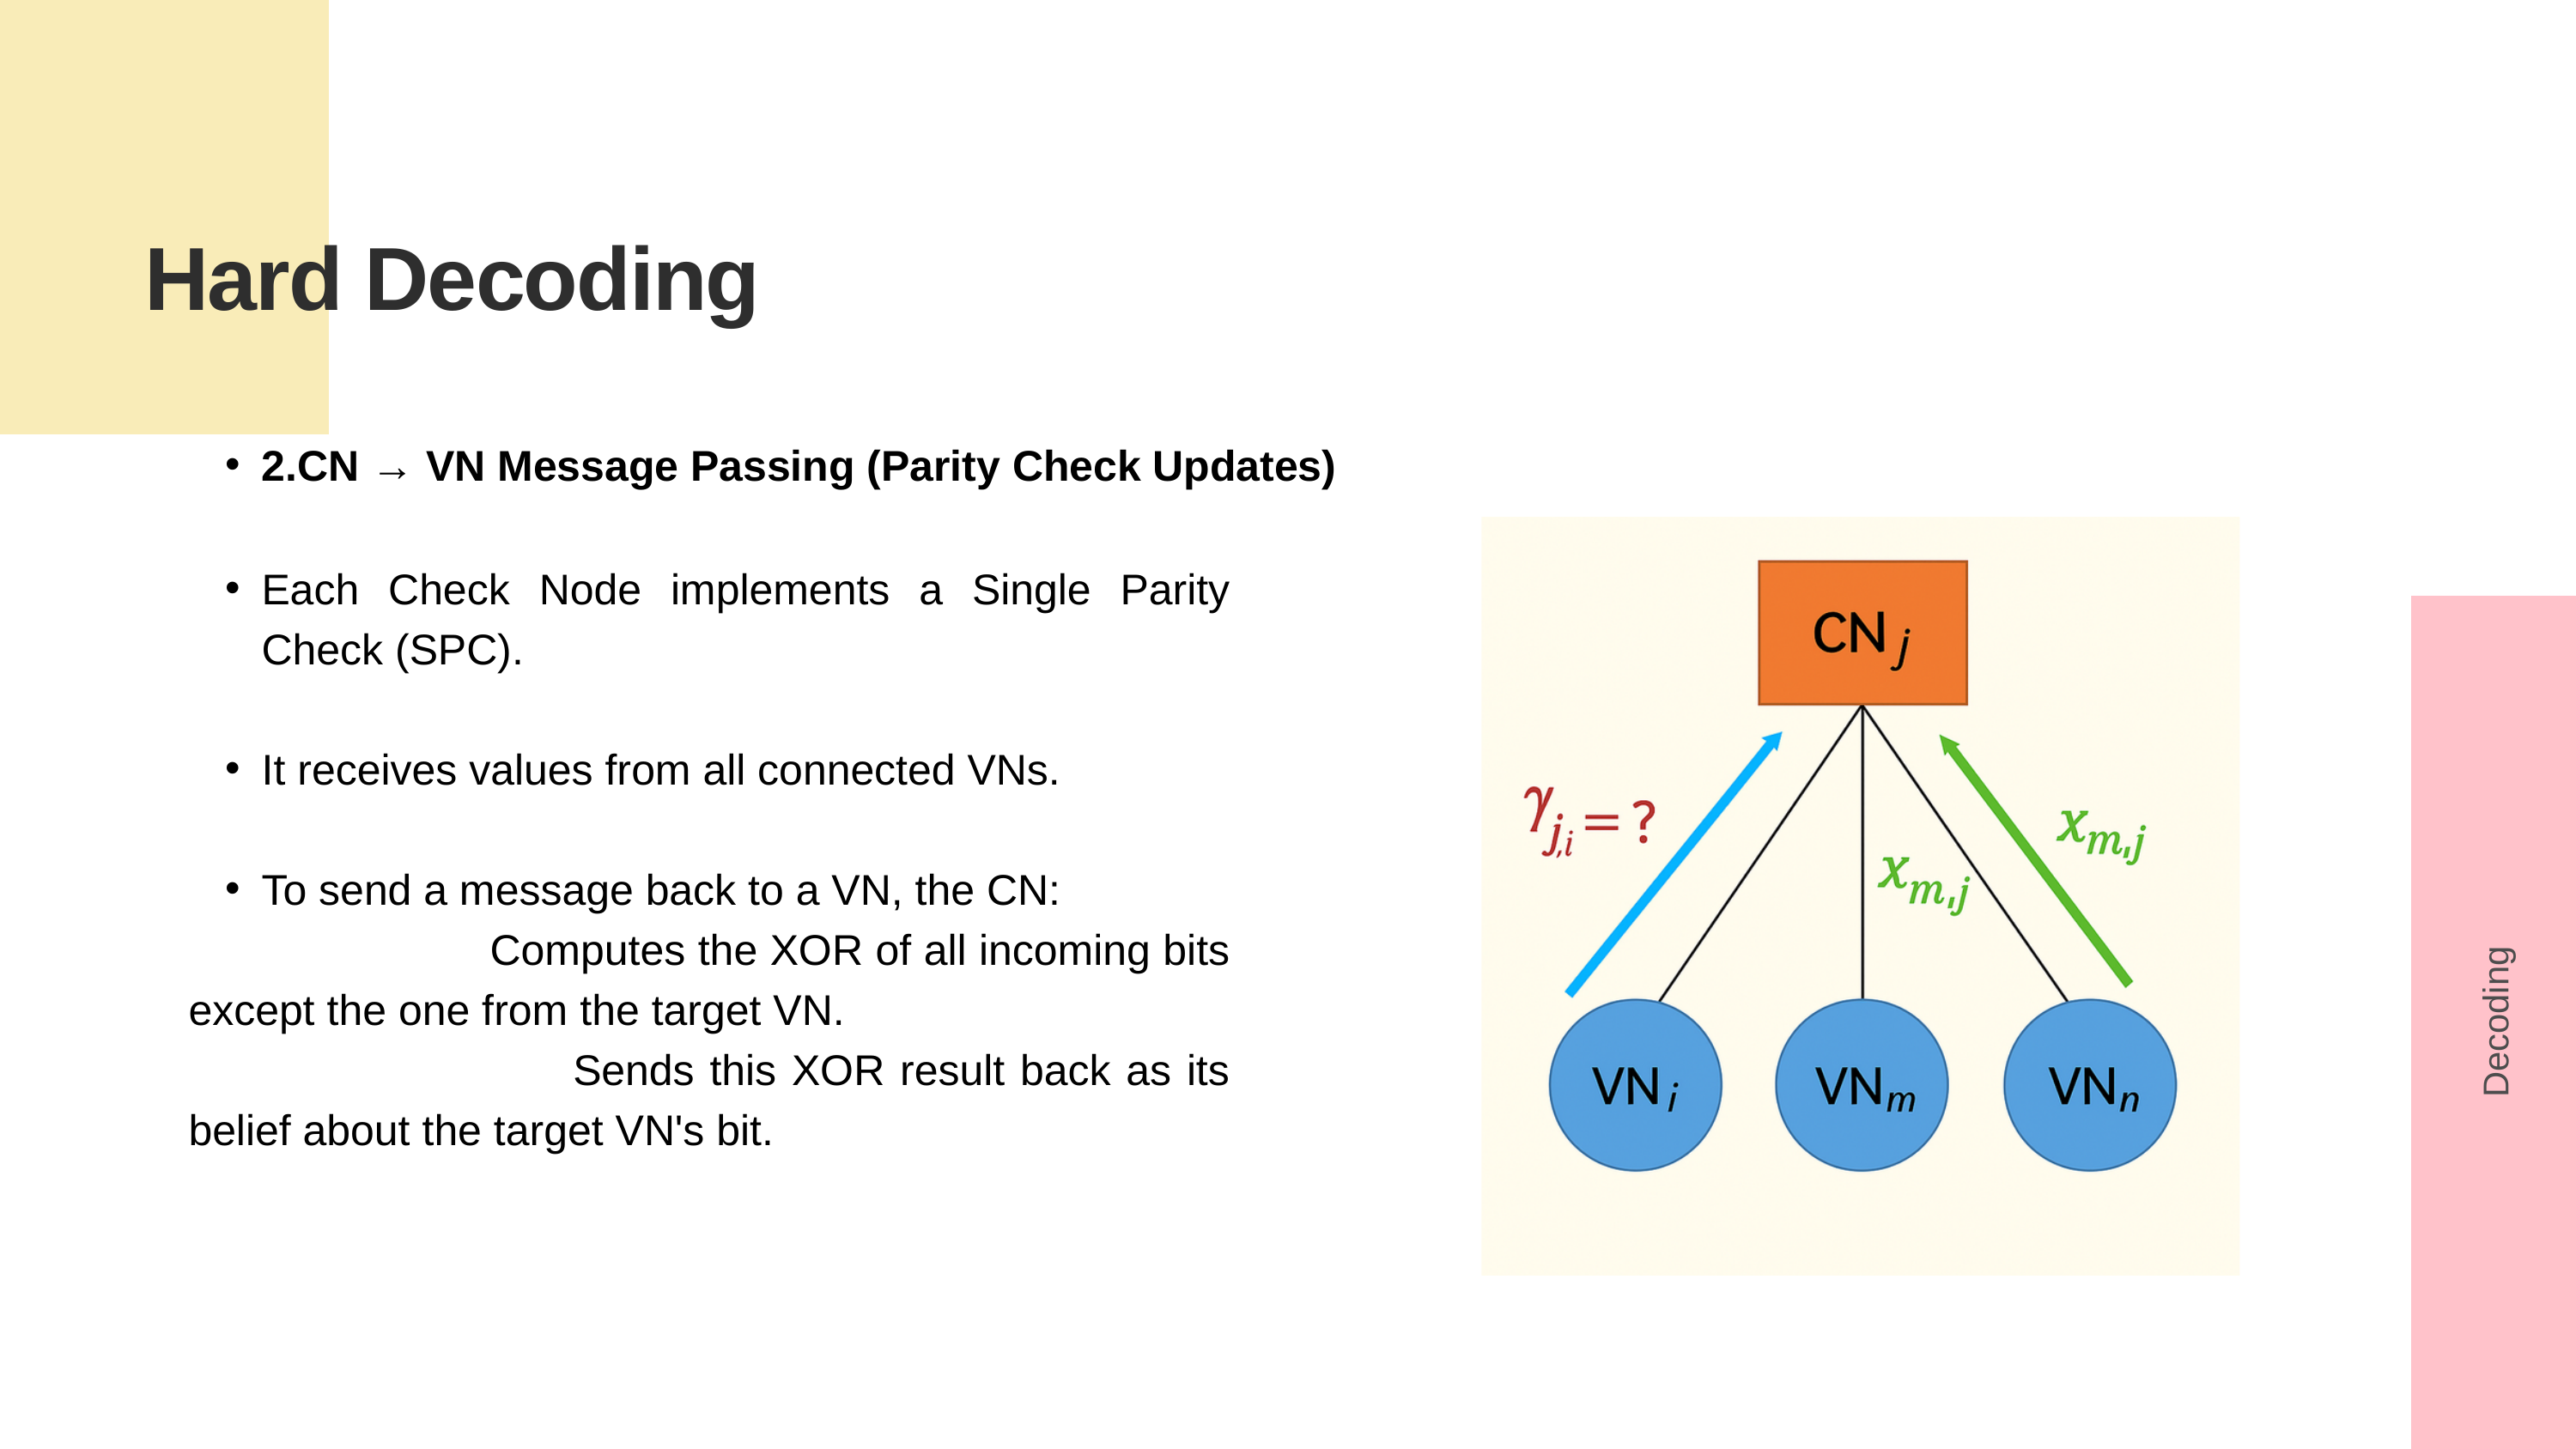

Hard Decoding
2.CN → VN Message Passing (Parity Check Updates)

Each Check Node implements a Single Parity Check (SPC).

It receives values from all connected VNs.

To send a message back to a VN, the CN:
                        Computes the XOR of all incoming bits except the one from the target VN.
                         Sends this XOR result back as its belief about the target VN's bit.

Decoding